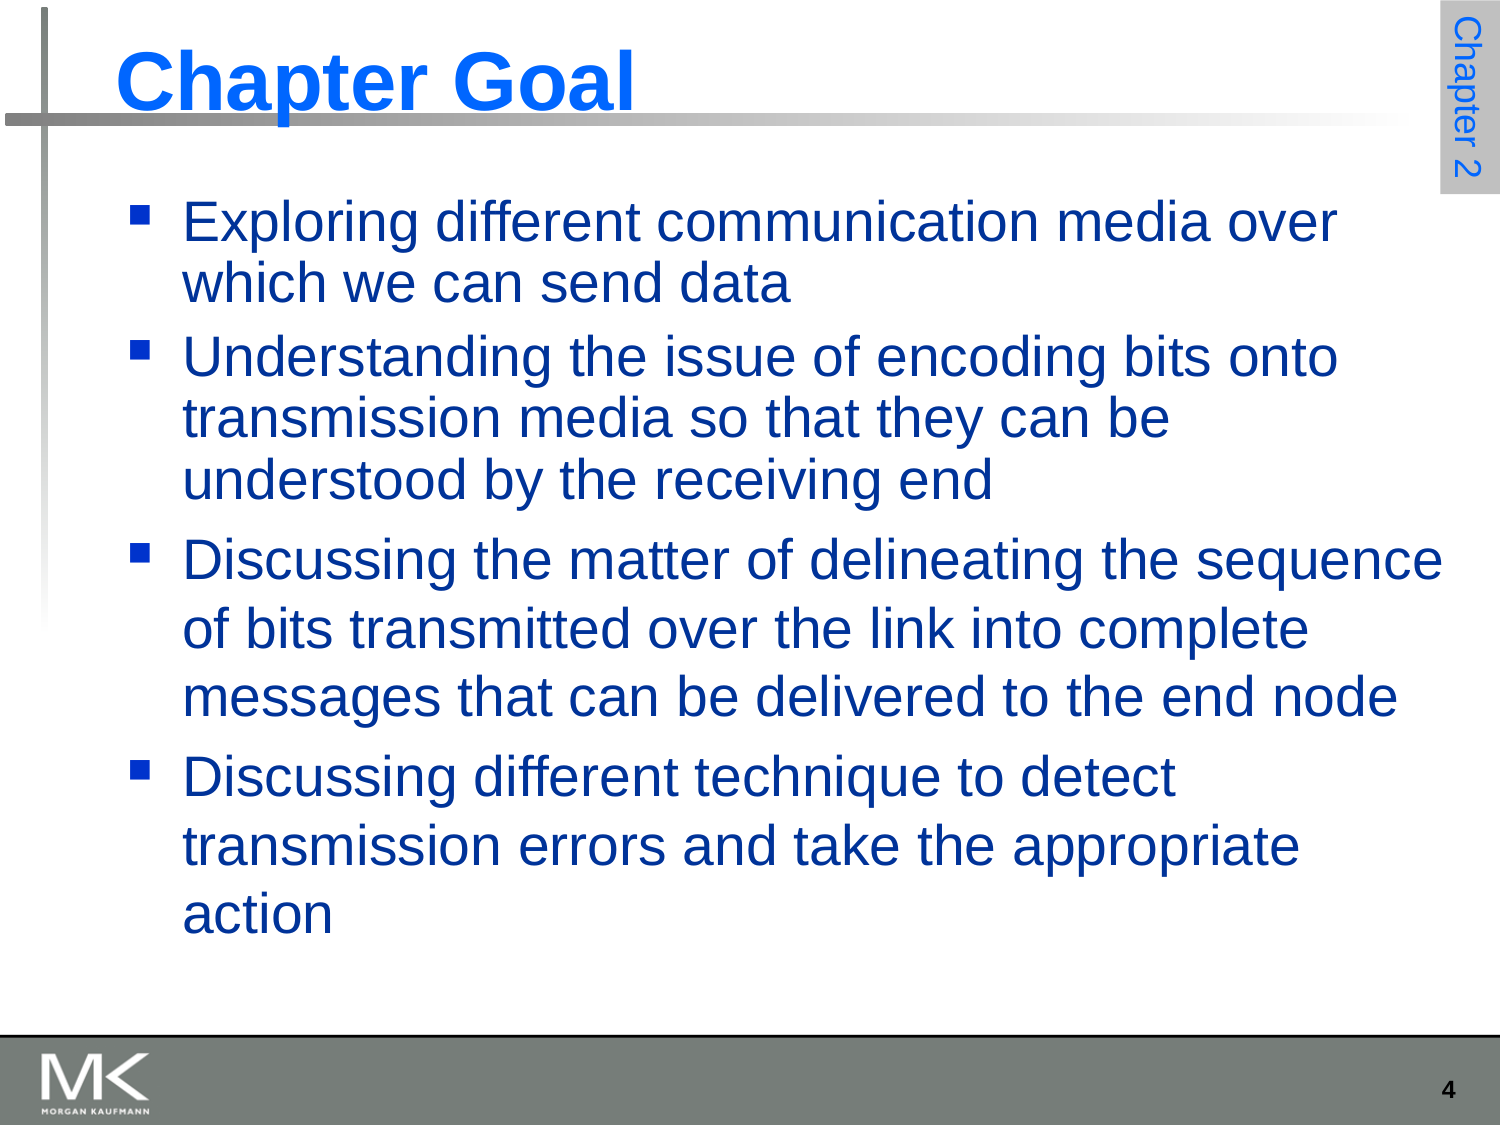

# Chapter Goal
Exploring different communication media over which we can send data
Understanding the issue of encoding bits onto transmission media so that they can be understood by the receiving end
Discussing the matter of delineating the sequence of bits transmitted over the link into complete messages that can be delivered to the end node
Discussing different technique to detect transmission errors and take the appropriate action